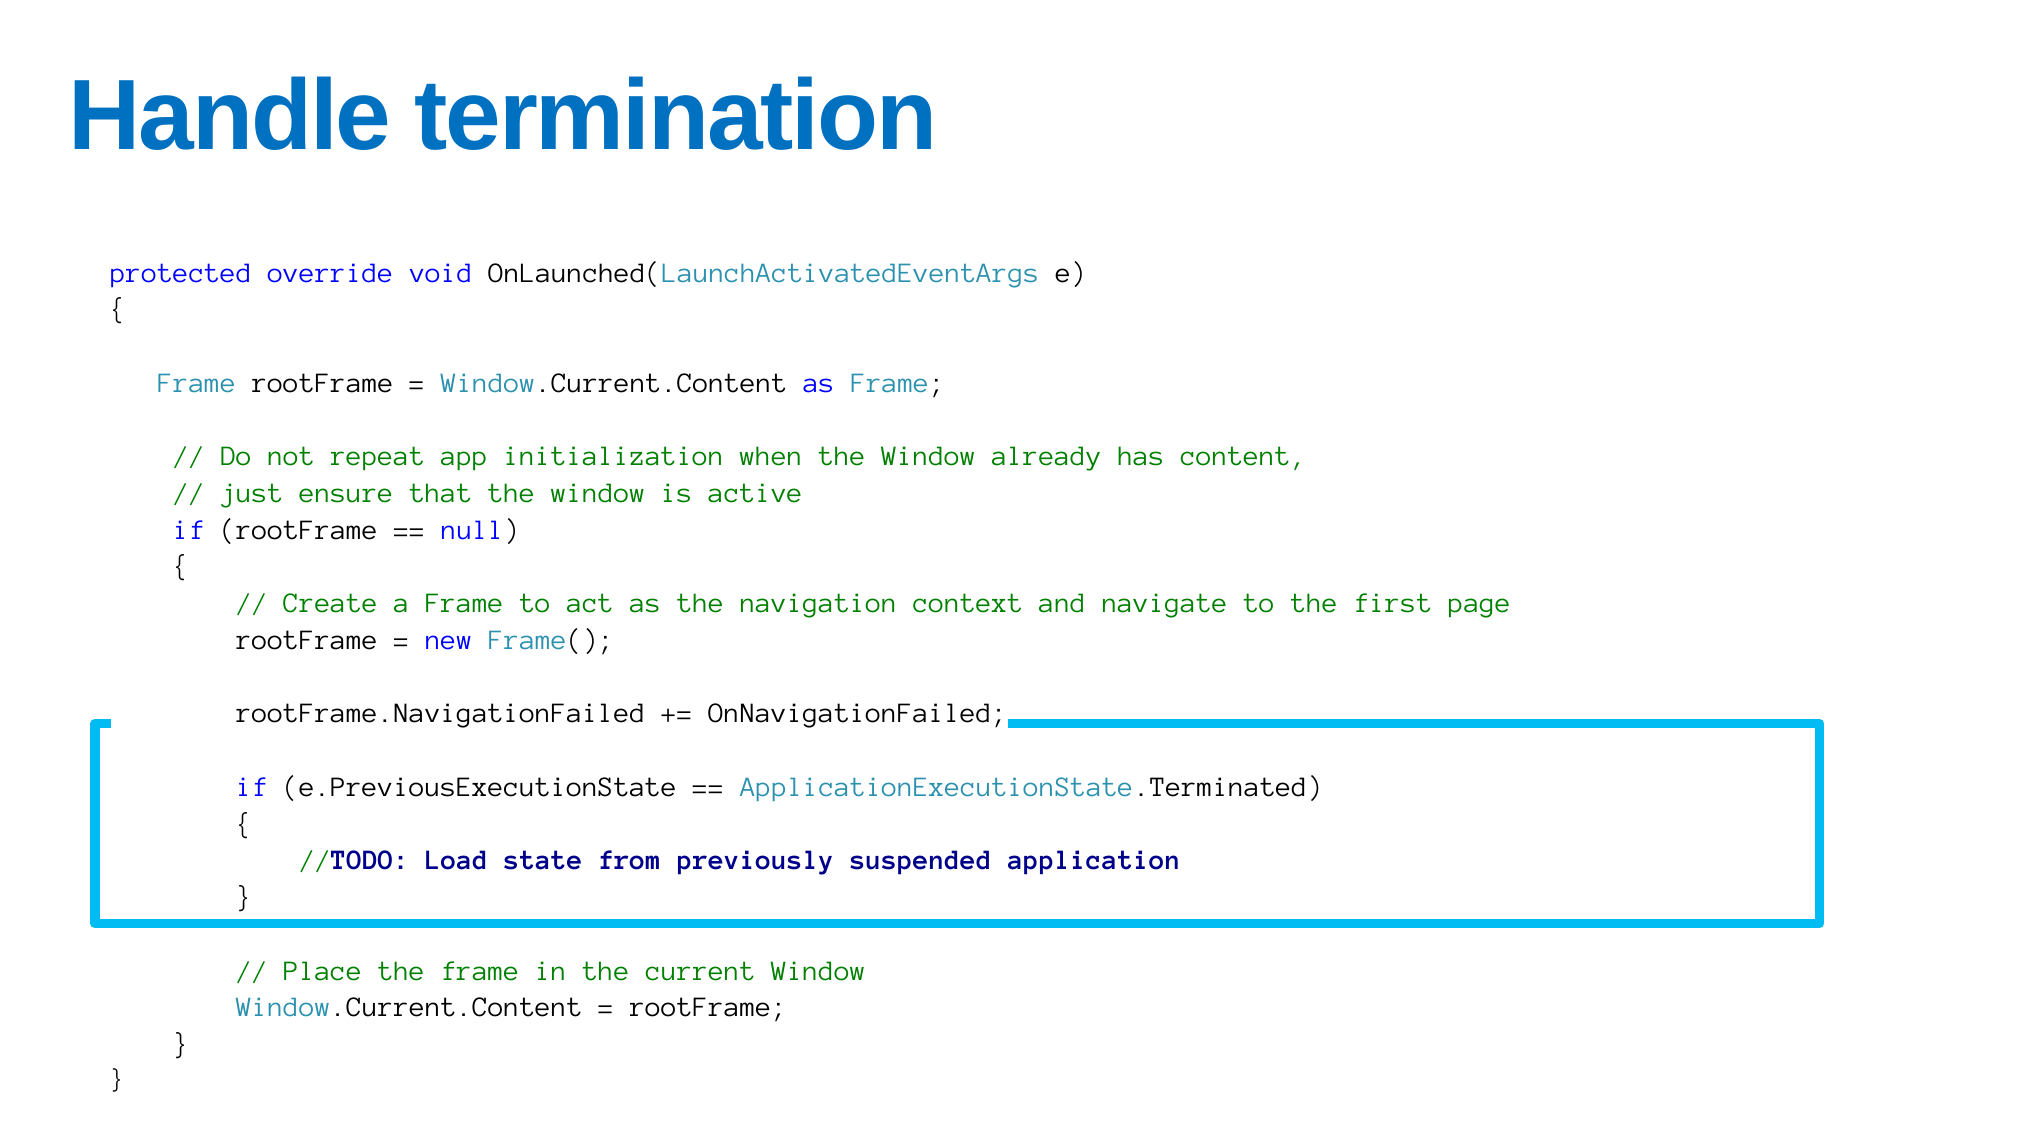

# Handle termination
protected override void OnLaunched(LaunchActivatedEventArgs e)
{

   Frame rootFrame = Window.Current.Content as Frame;

    // Do not repeat app initialization when the Window already has content,
    // just ensure that the window is active
    if (rootFrame == null)
    {
        // Create a Frame to act as the navigation context and navigate to the first page
        rootFrame = new Frame();

        rootFrame.NavigationFailed += OnNavigationFailed;

        if (e.PreviousExecutionState == ApplicationExecutionState.Terminated)
        {
            //TODO: Load state from previously suspended application
        }

        // Place the frame in the current Window
        Window.Current.Content = rootFrame;
    }
}